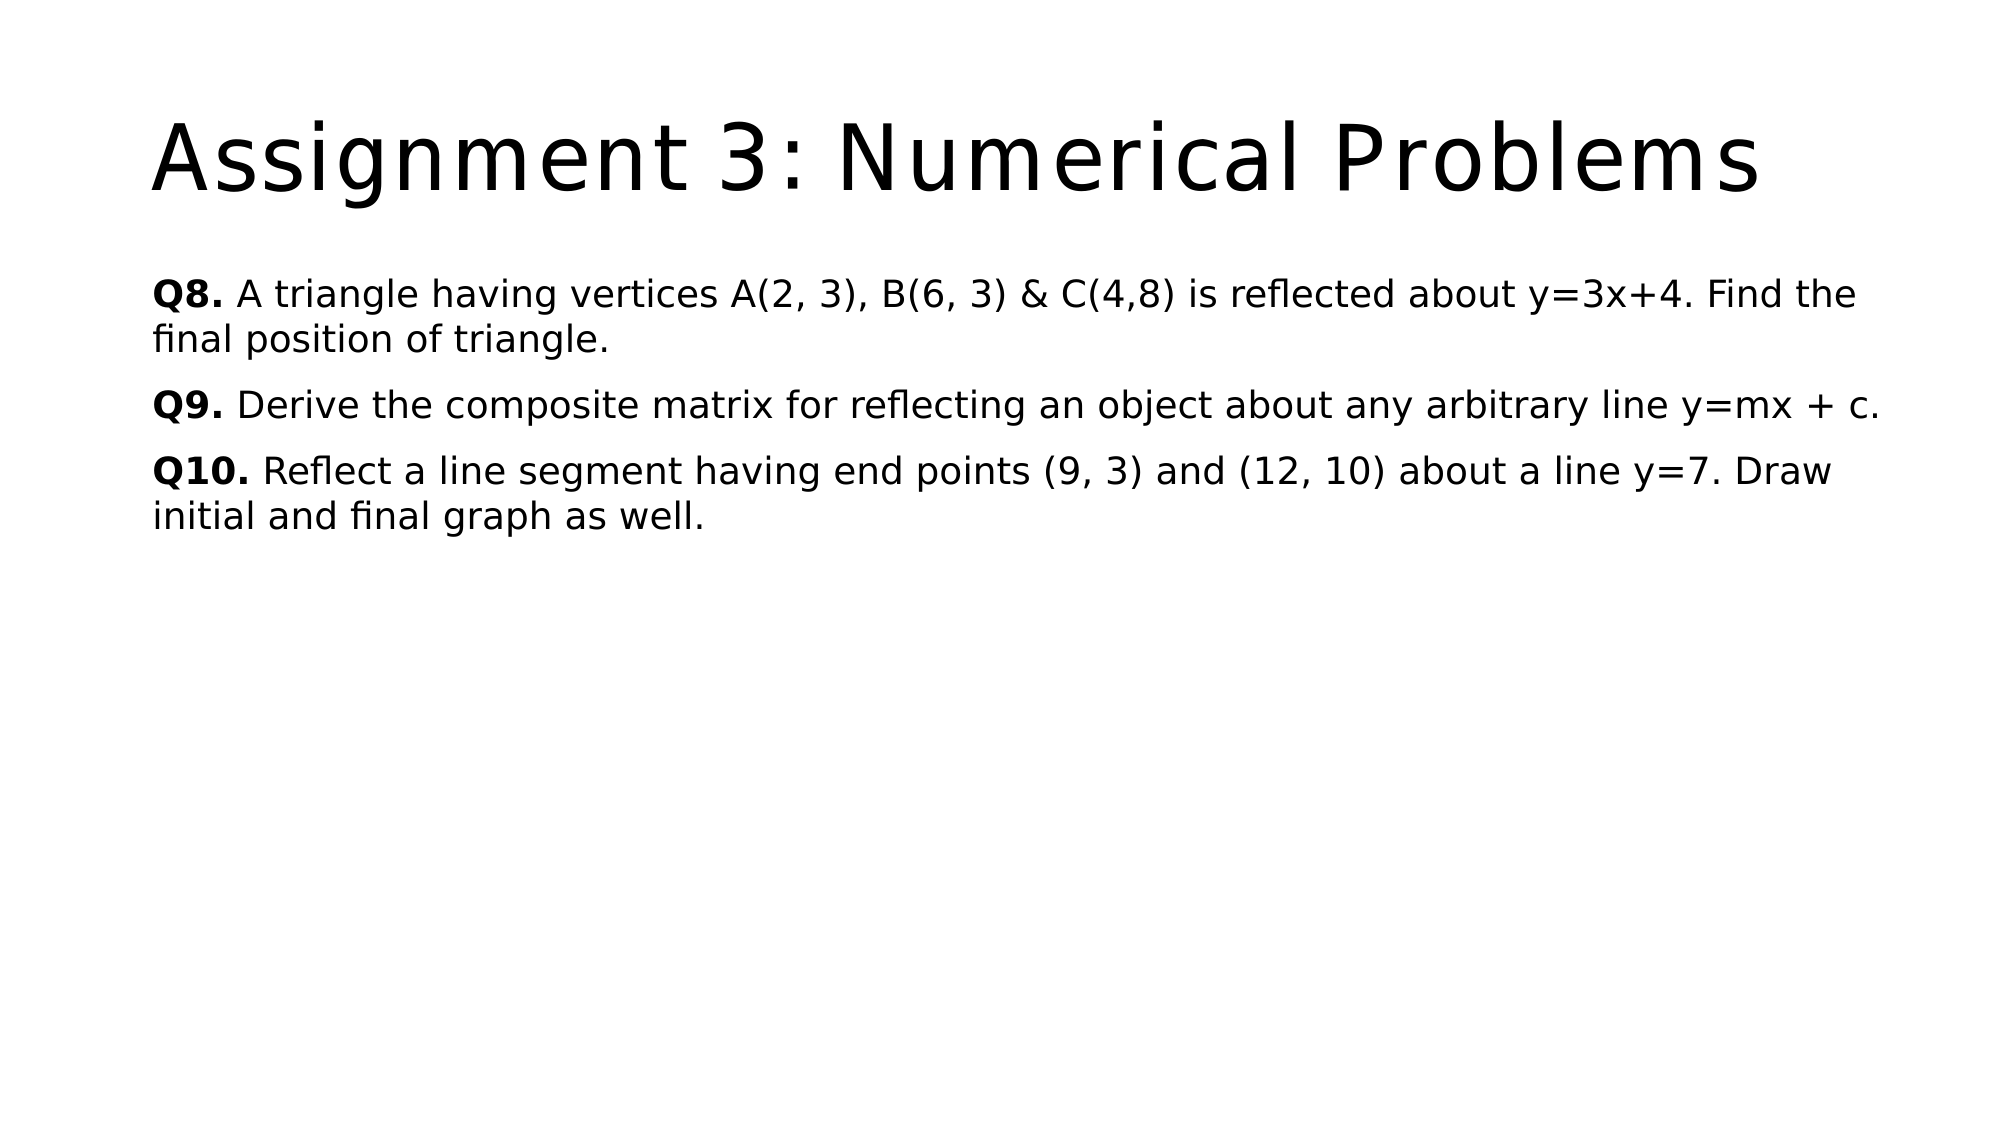

# Assignment 3: Numerical Problems
Q8. A triangle having vertices A(2, 3), B(6, 3) & C(4,8) is reflected about y=3x+4. Find the final position of triangle.
Q9. Derive the composite matrix for reflecting an object about any arbitrary line y=mx + c.
Q10. Reflect a line segment having end points (9, 3) and (12, 10) about a line y=7. Draw initial and final graph as well.